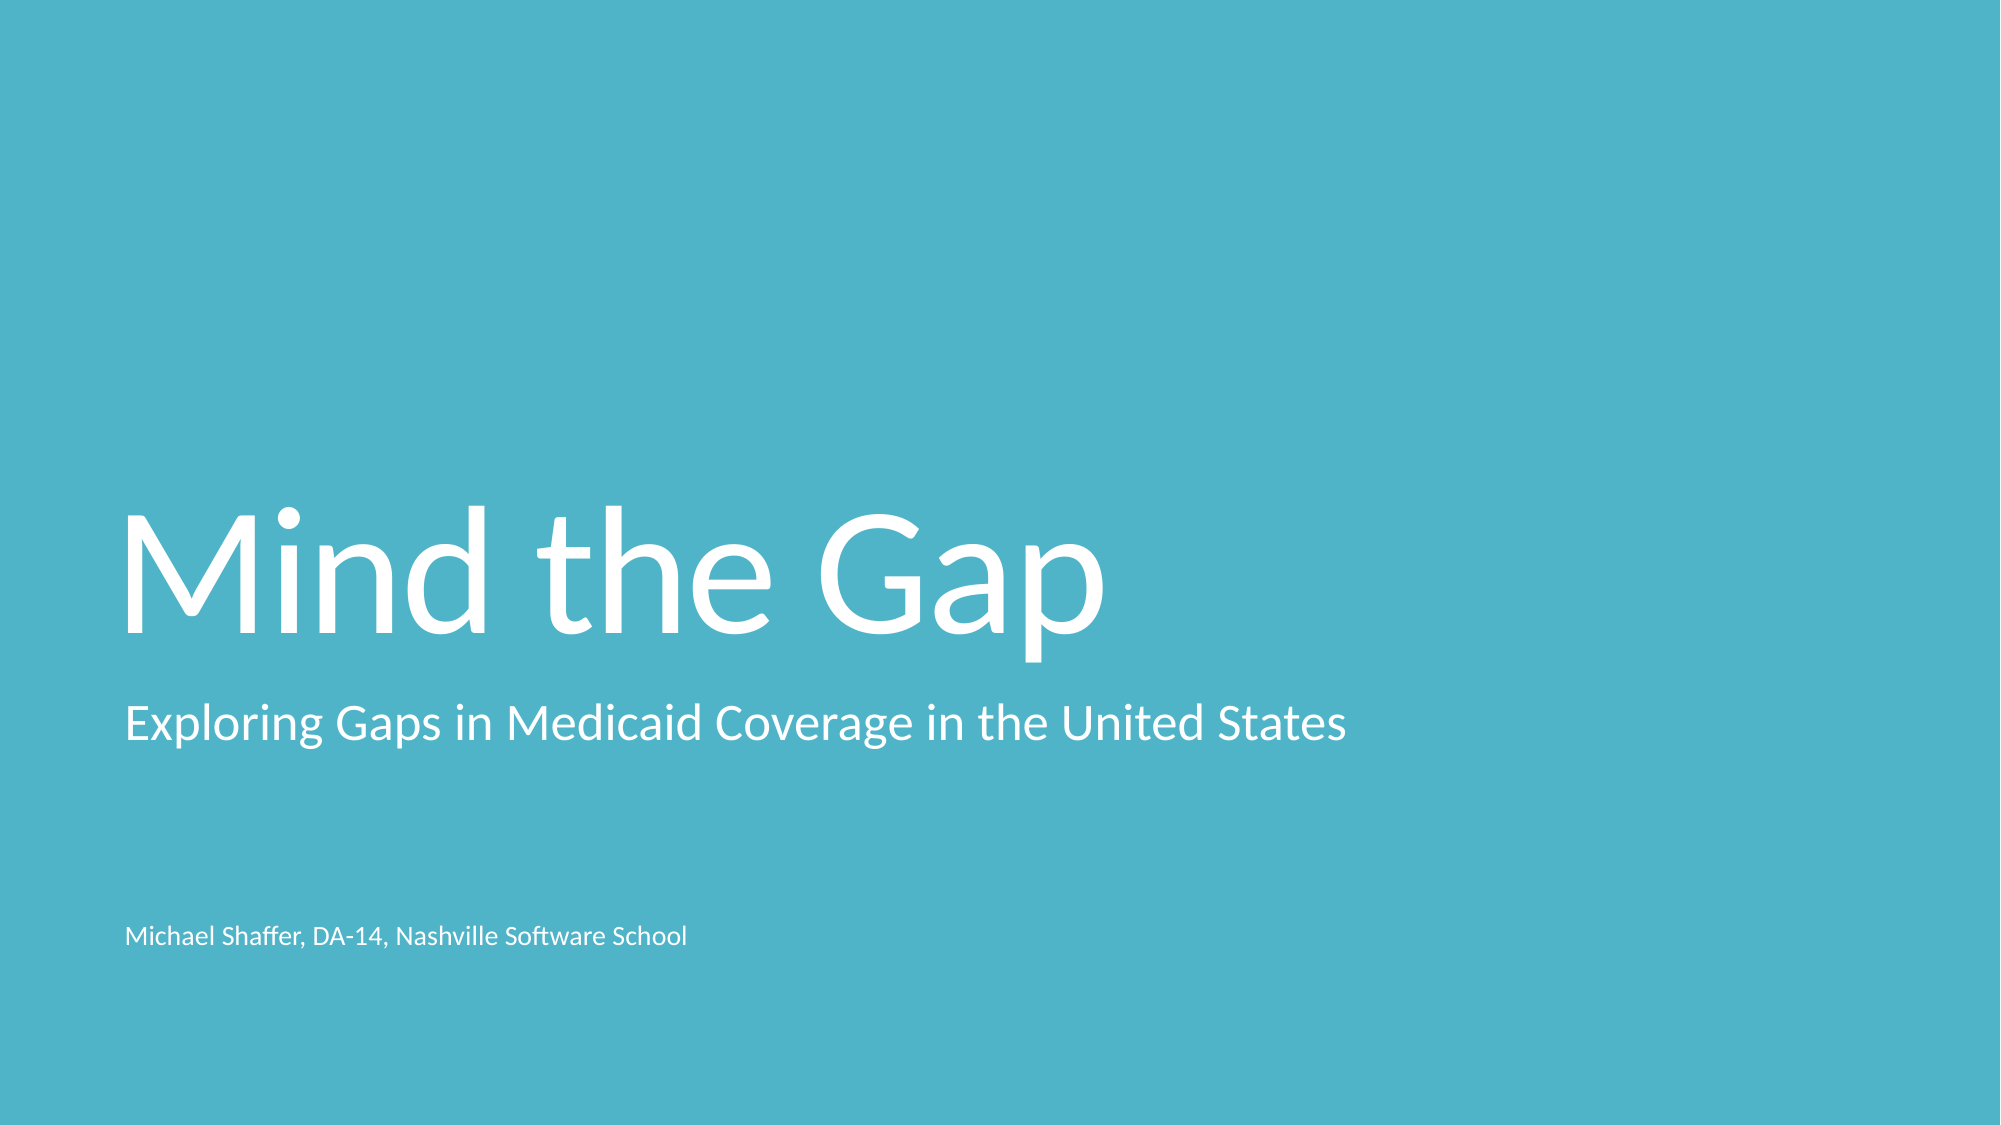

# Mind the Gap
Exploring Gaps in Medicaid Coverage in the United States

Michael Shaffer, DA-14, Nashville Software School